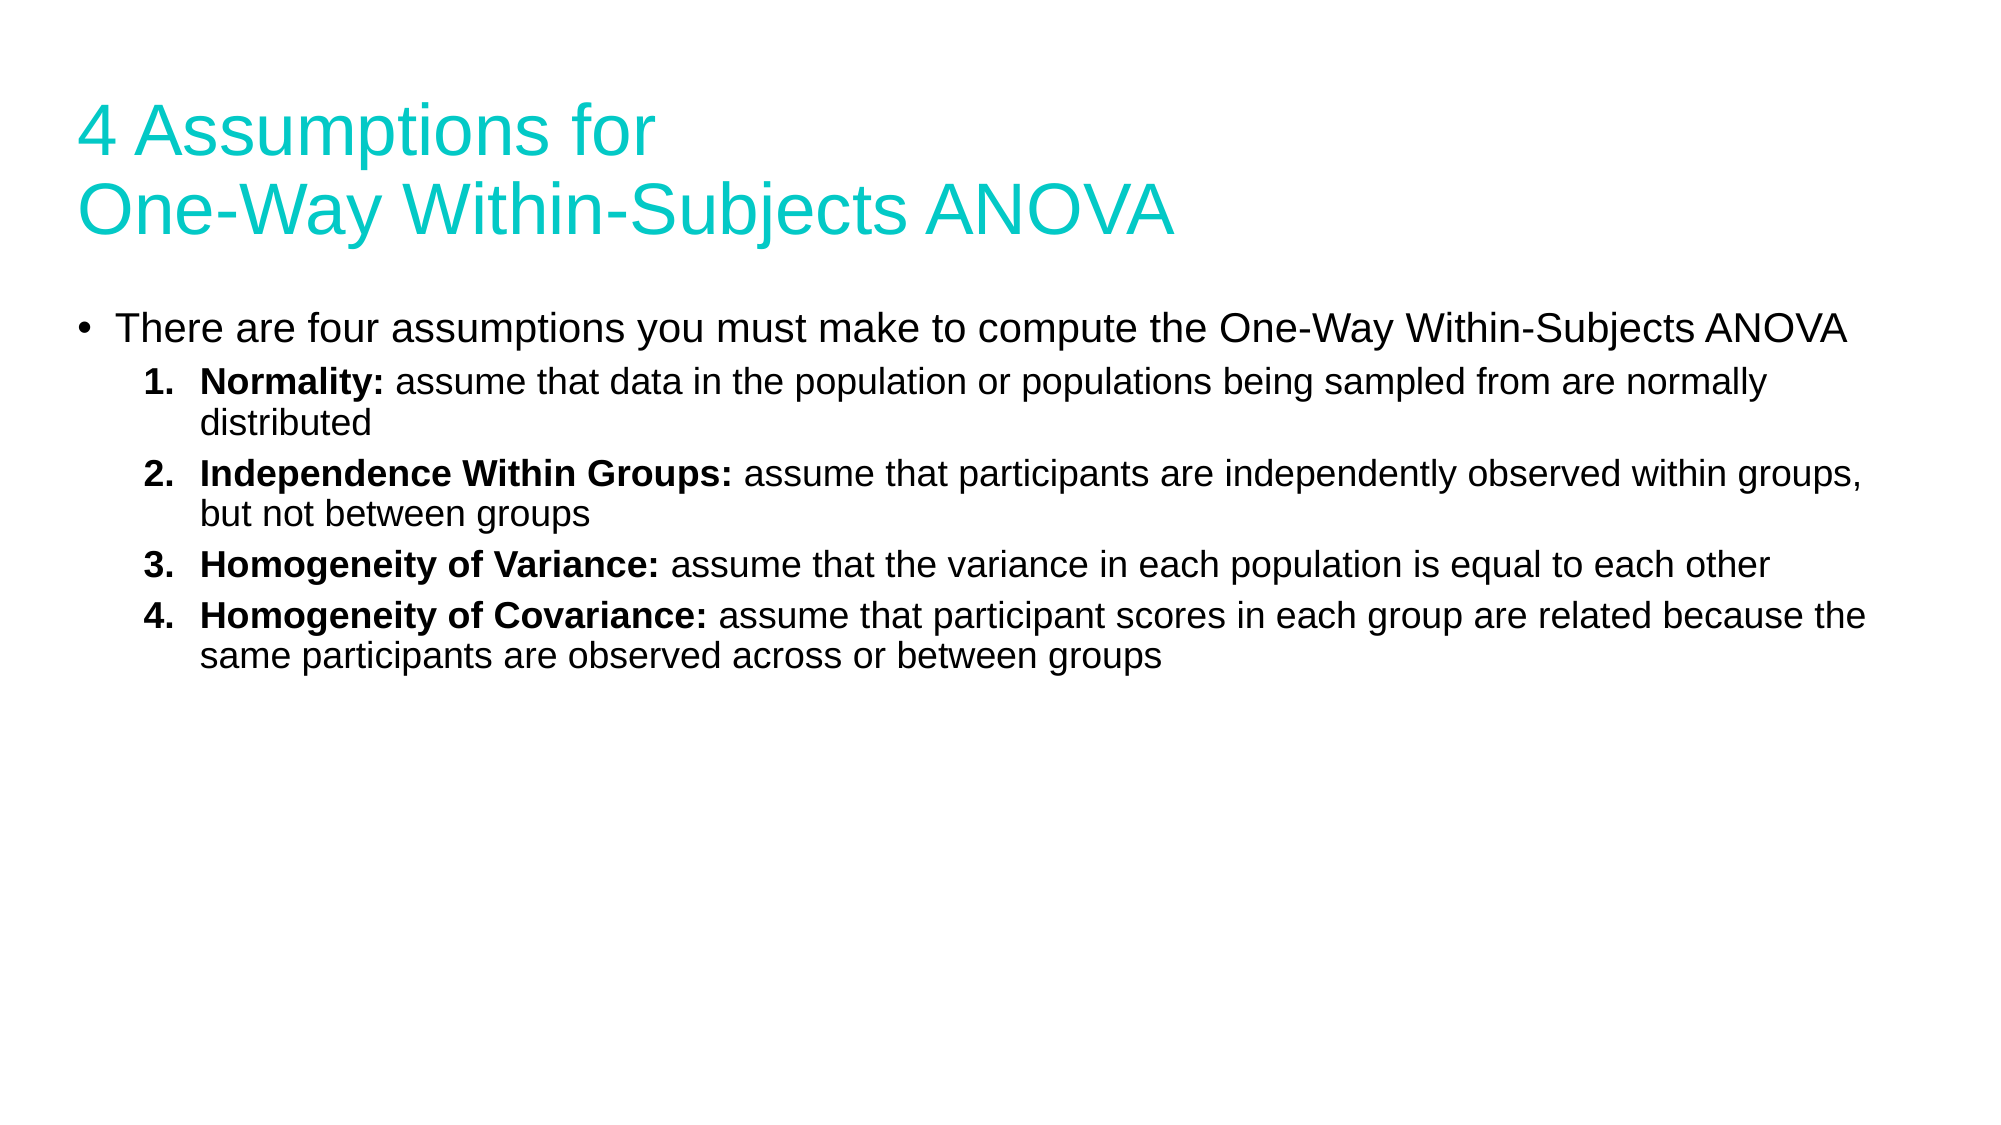

# 4 Assumptions for One-Way Within-Subjects ANOVA
There are four assumptions you must make to compute the One-Way Within-Subjects ANOVA
Normality: assume that data in the population or populations being sampled from are normally distributed
Independence Within Groups: assume that participants are independently observed within groups, but not between groups
Homogeneity of Variance: assume that the variance in each population is equal to each other
Homogeneity of Covariance: assume that participant scores in each group are related because the same participants are observed across or between groups